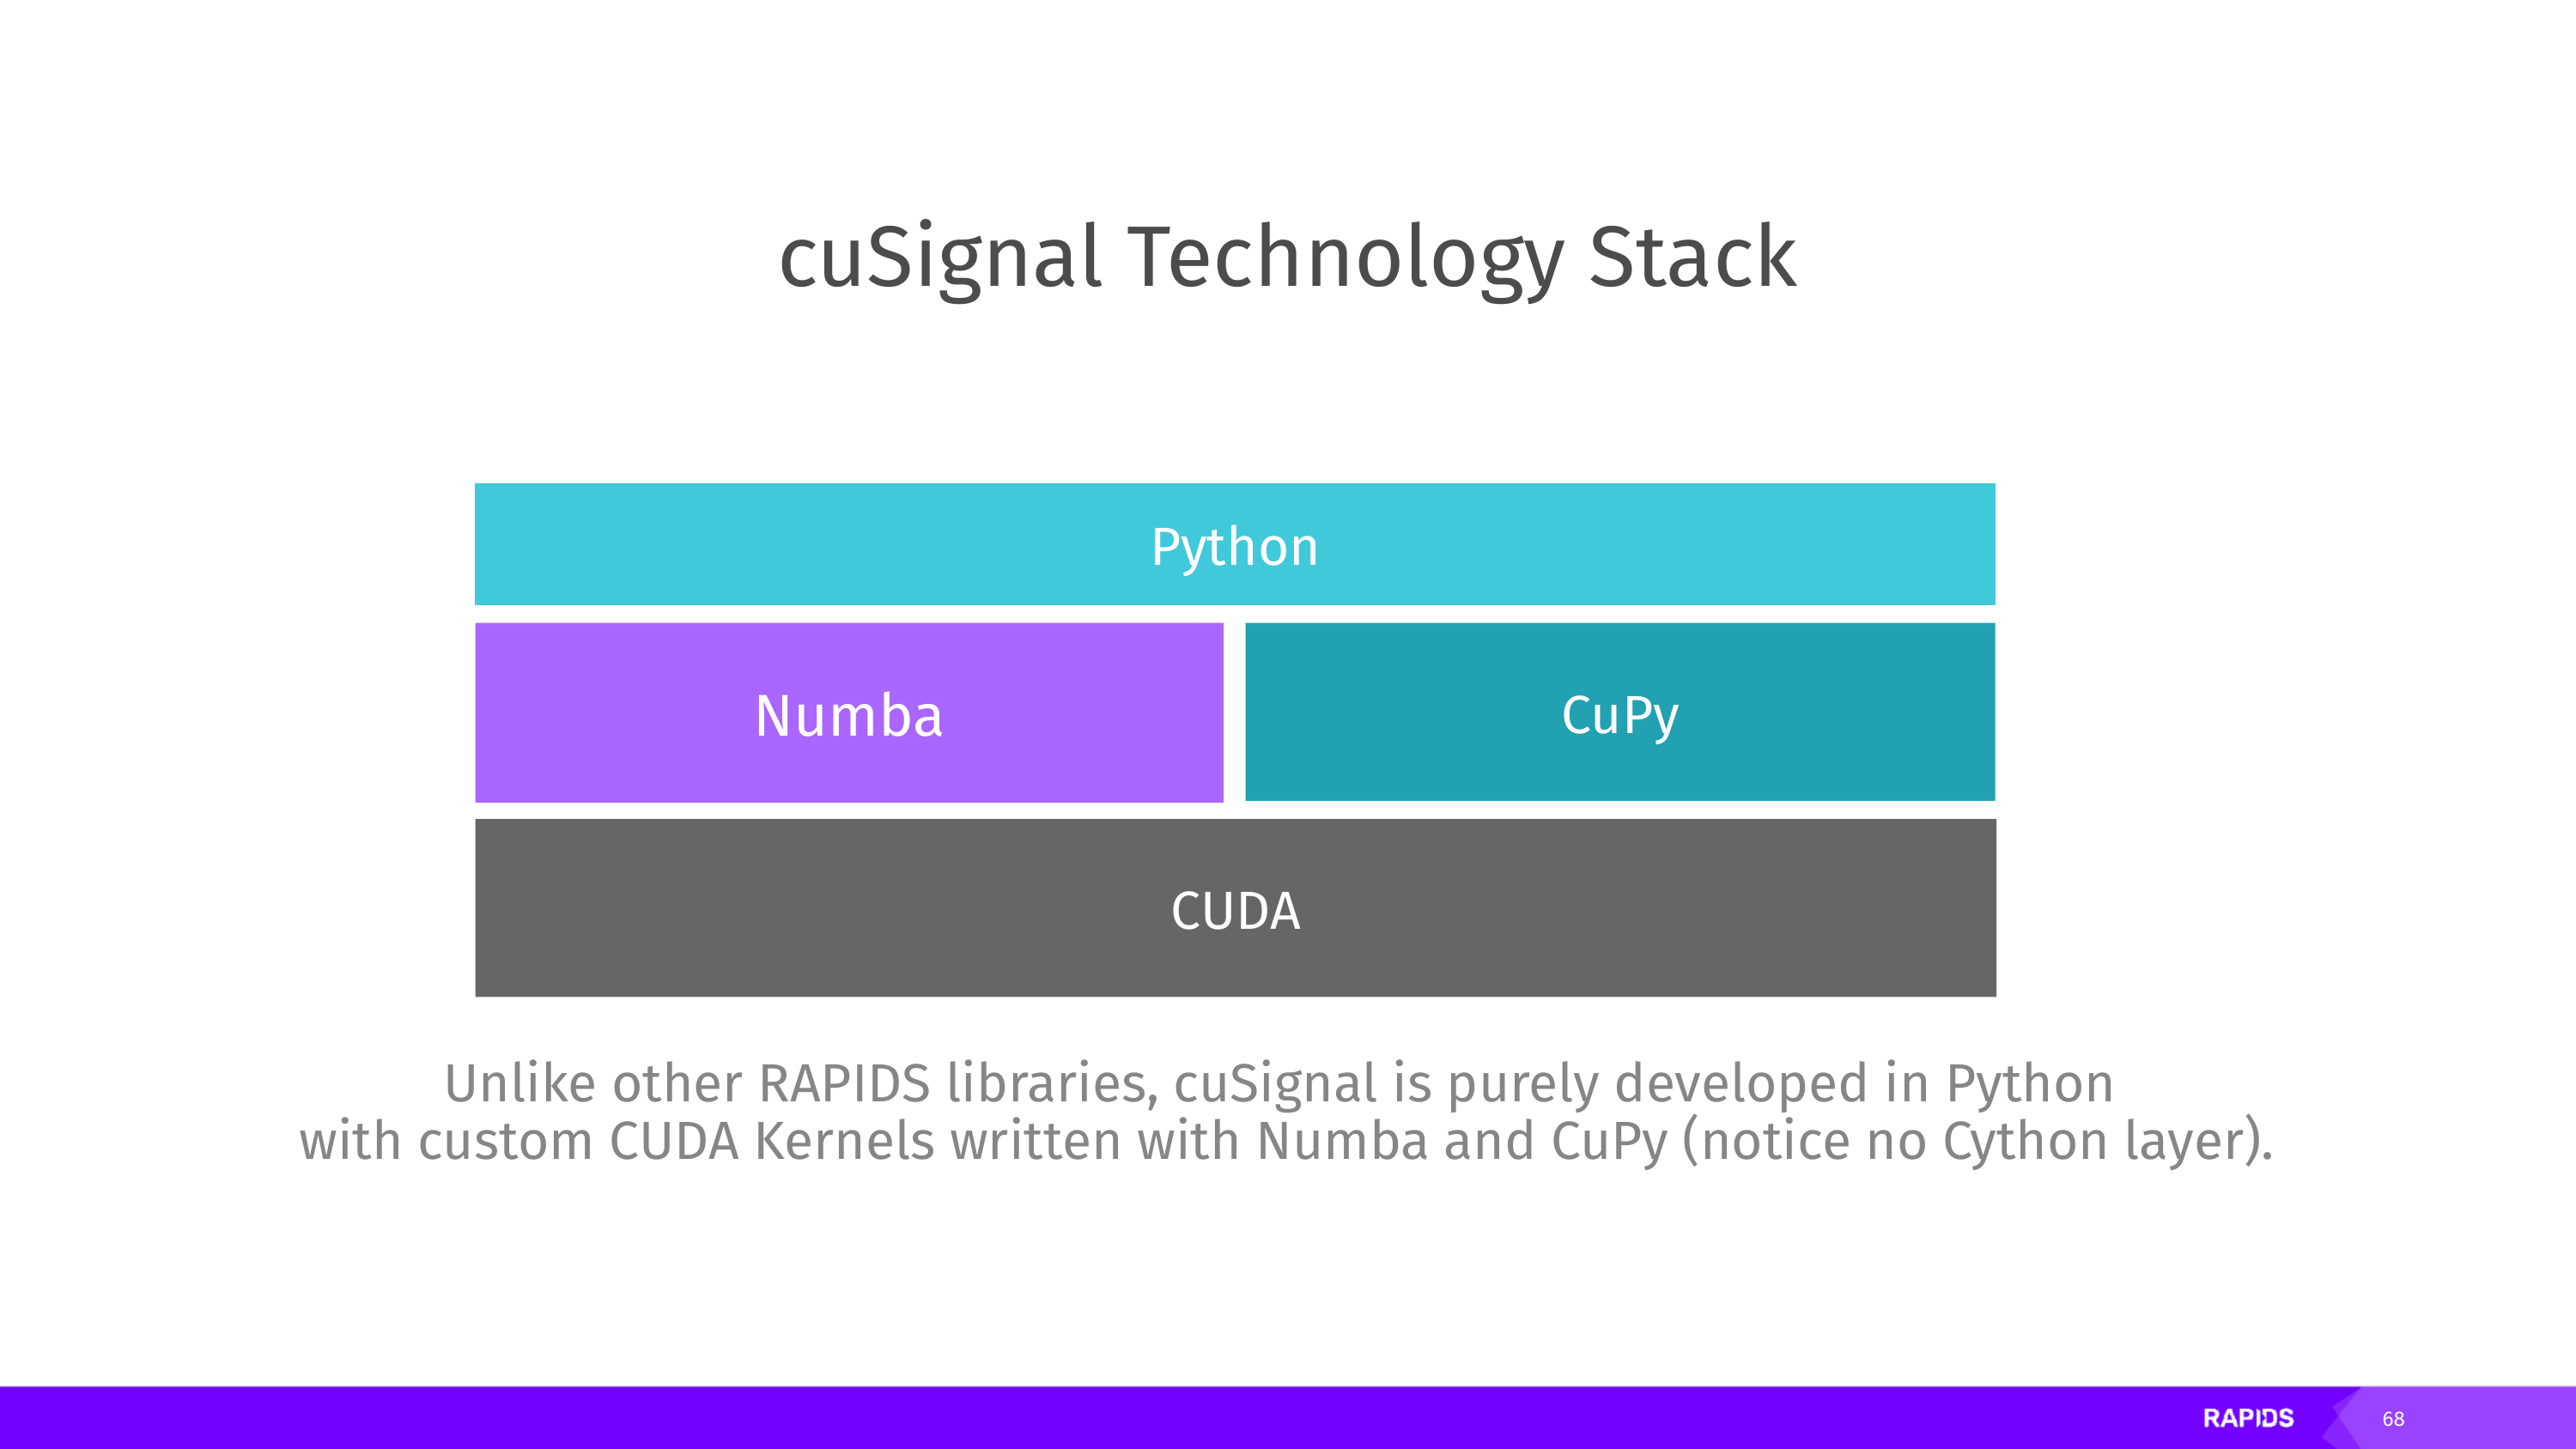

# cuSignal Technology Stack
Python
Numba
CuPy
CUDA
Unlike other RAPIDS libraries, cuSignal is purely developed in Python
with custom CUDA Kernels written with Numba and CuPy (notice no Cython layer).